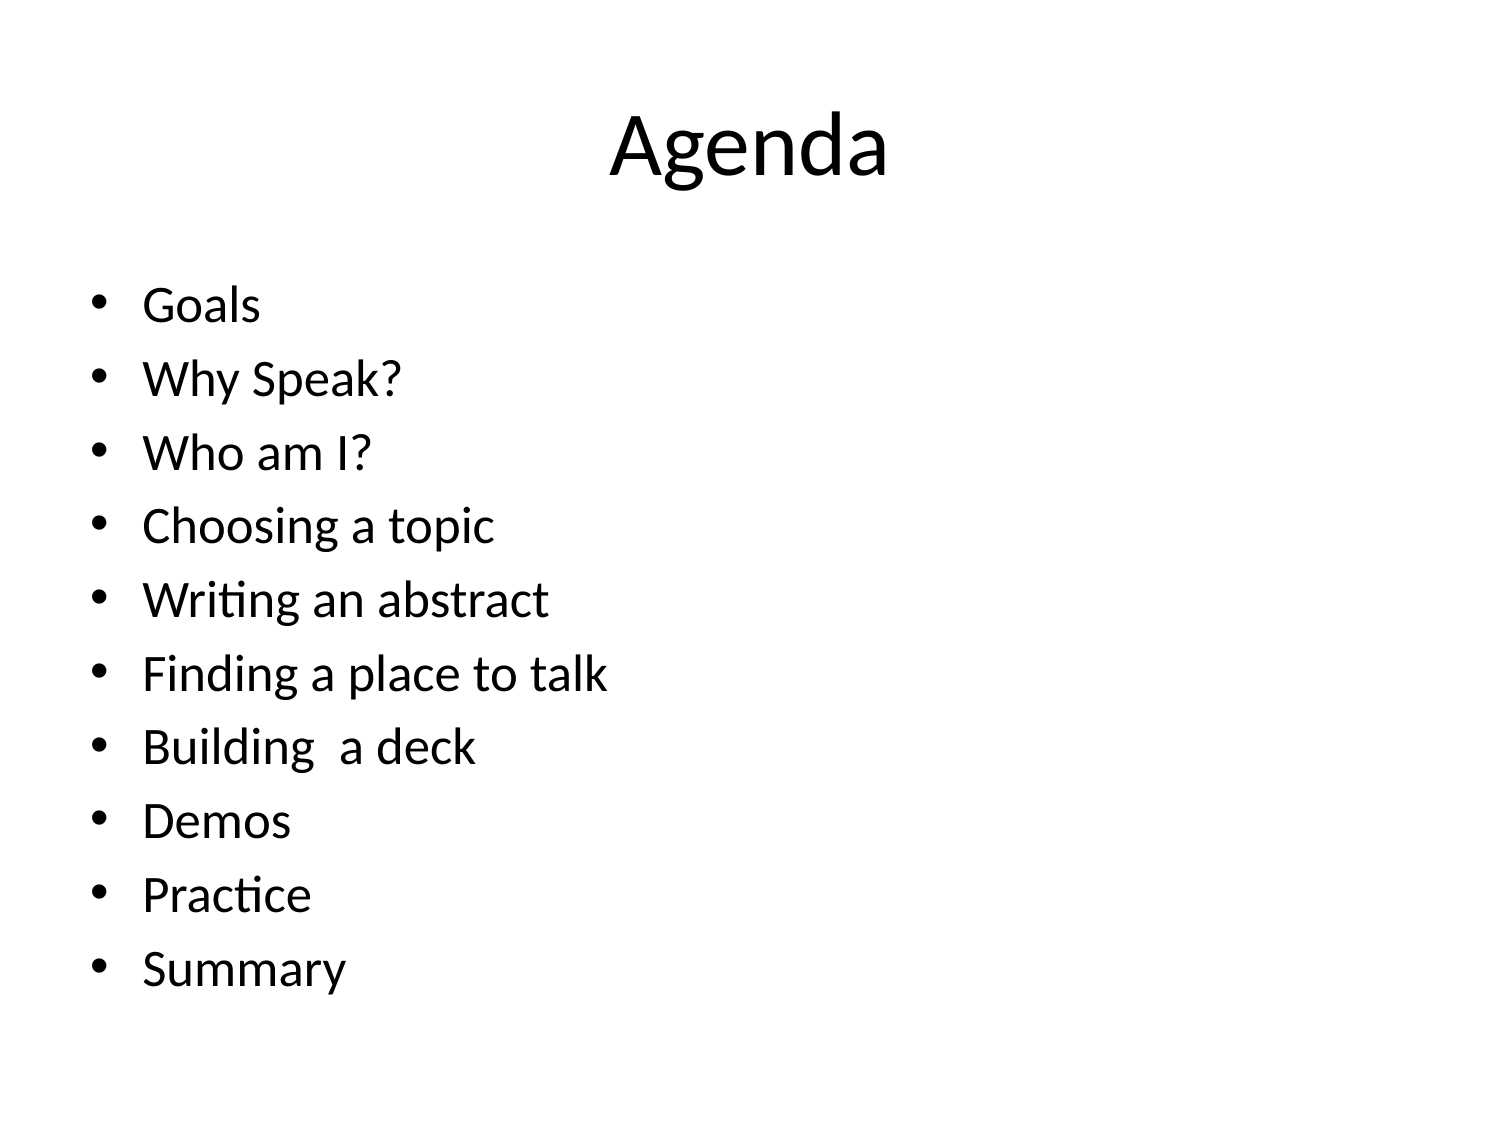

# Agenda
Goals
Why Speak?
Who am I?
Choosing a topic
Writing an abstract
Finding a place to talk
Building  a deck
Demos
Practice
Summary